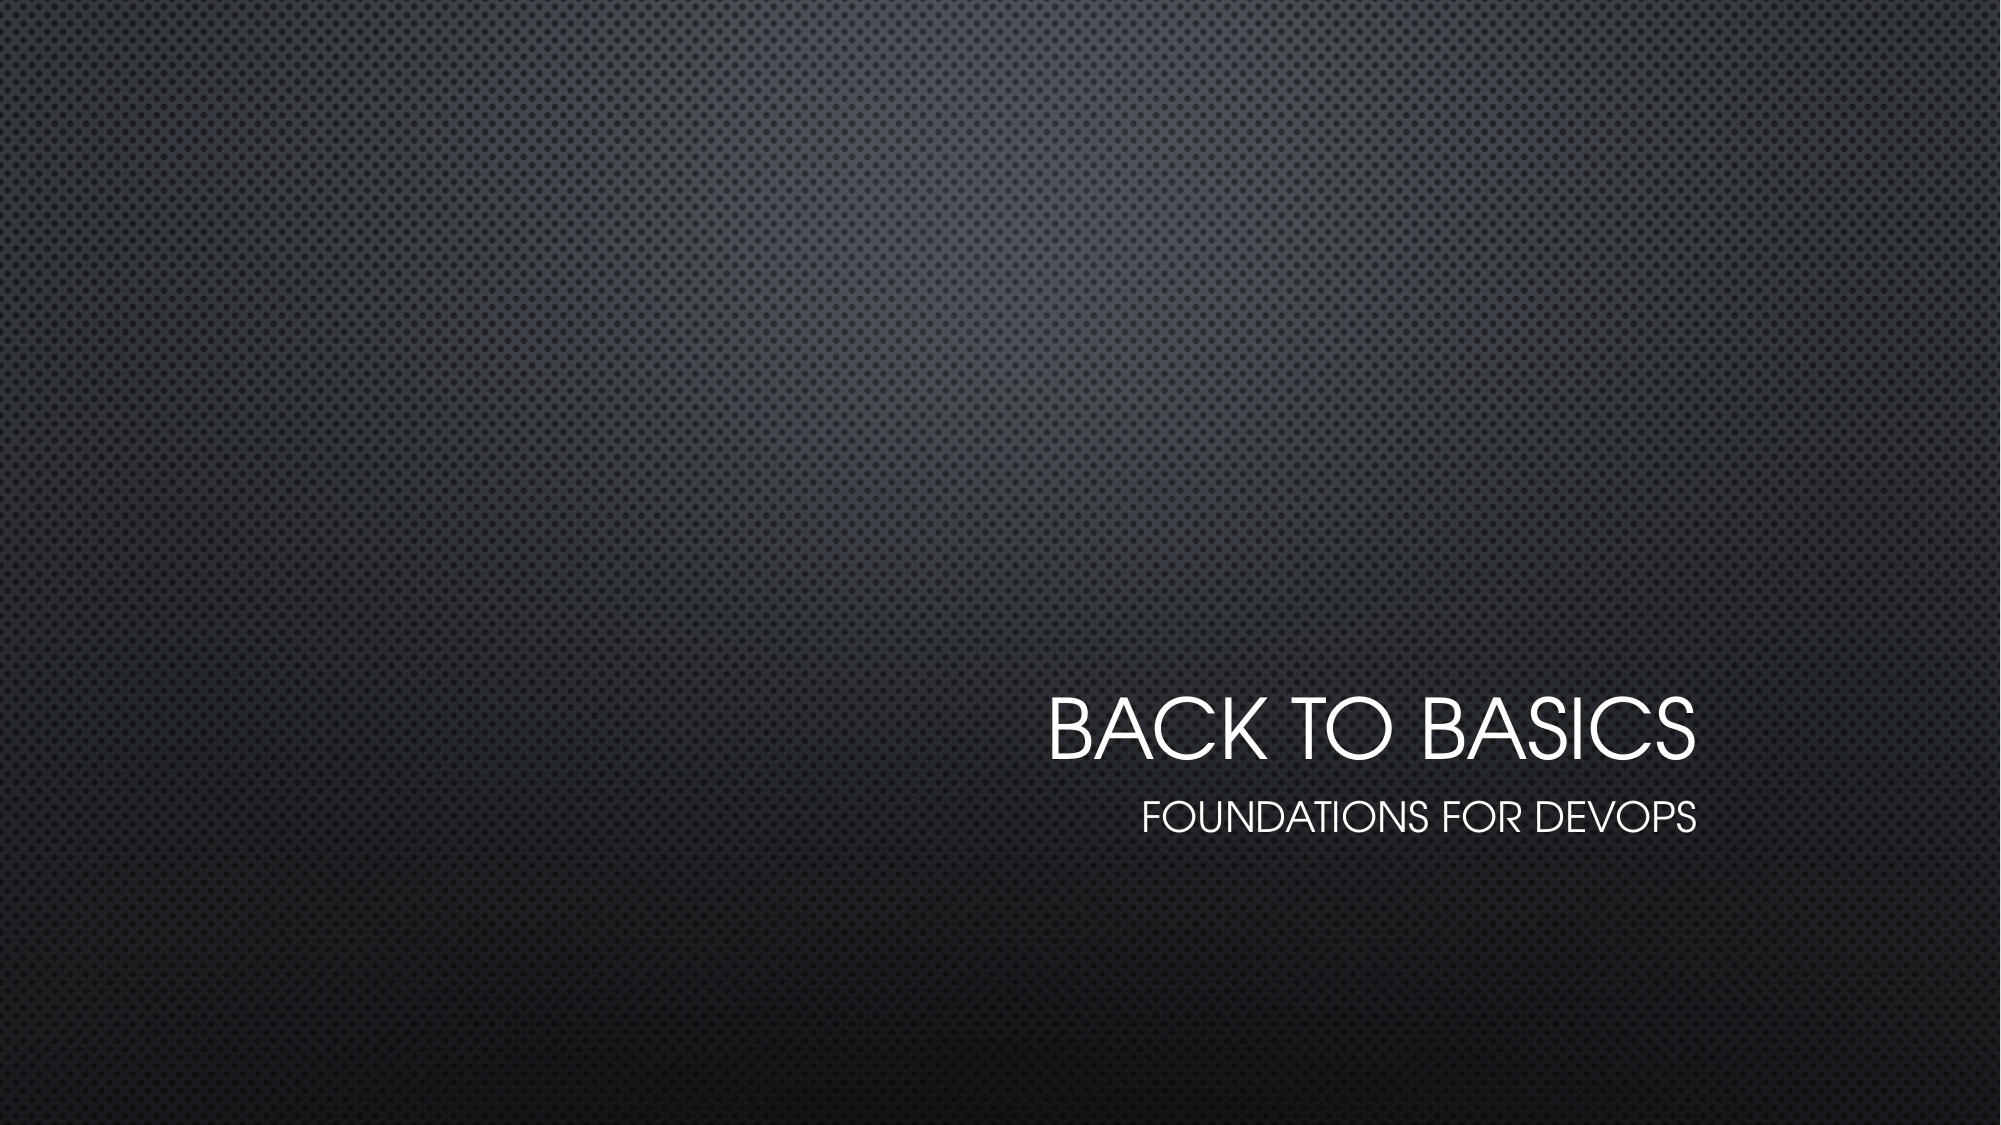

# Back to Basics
Foundations for DevOps